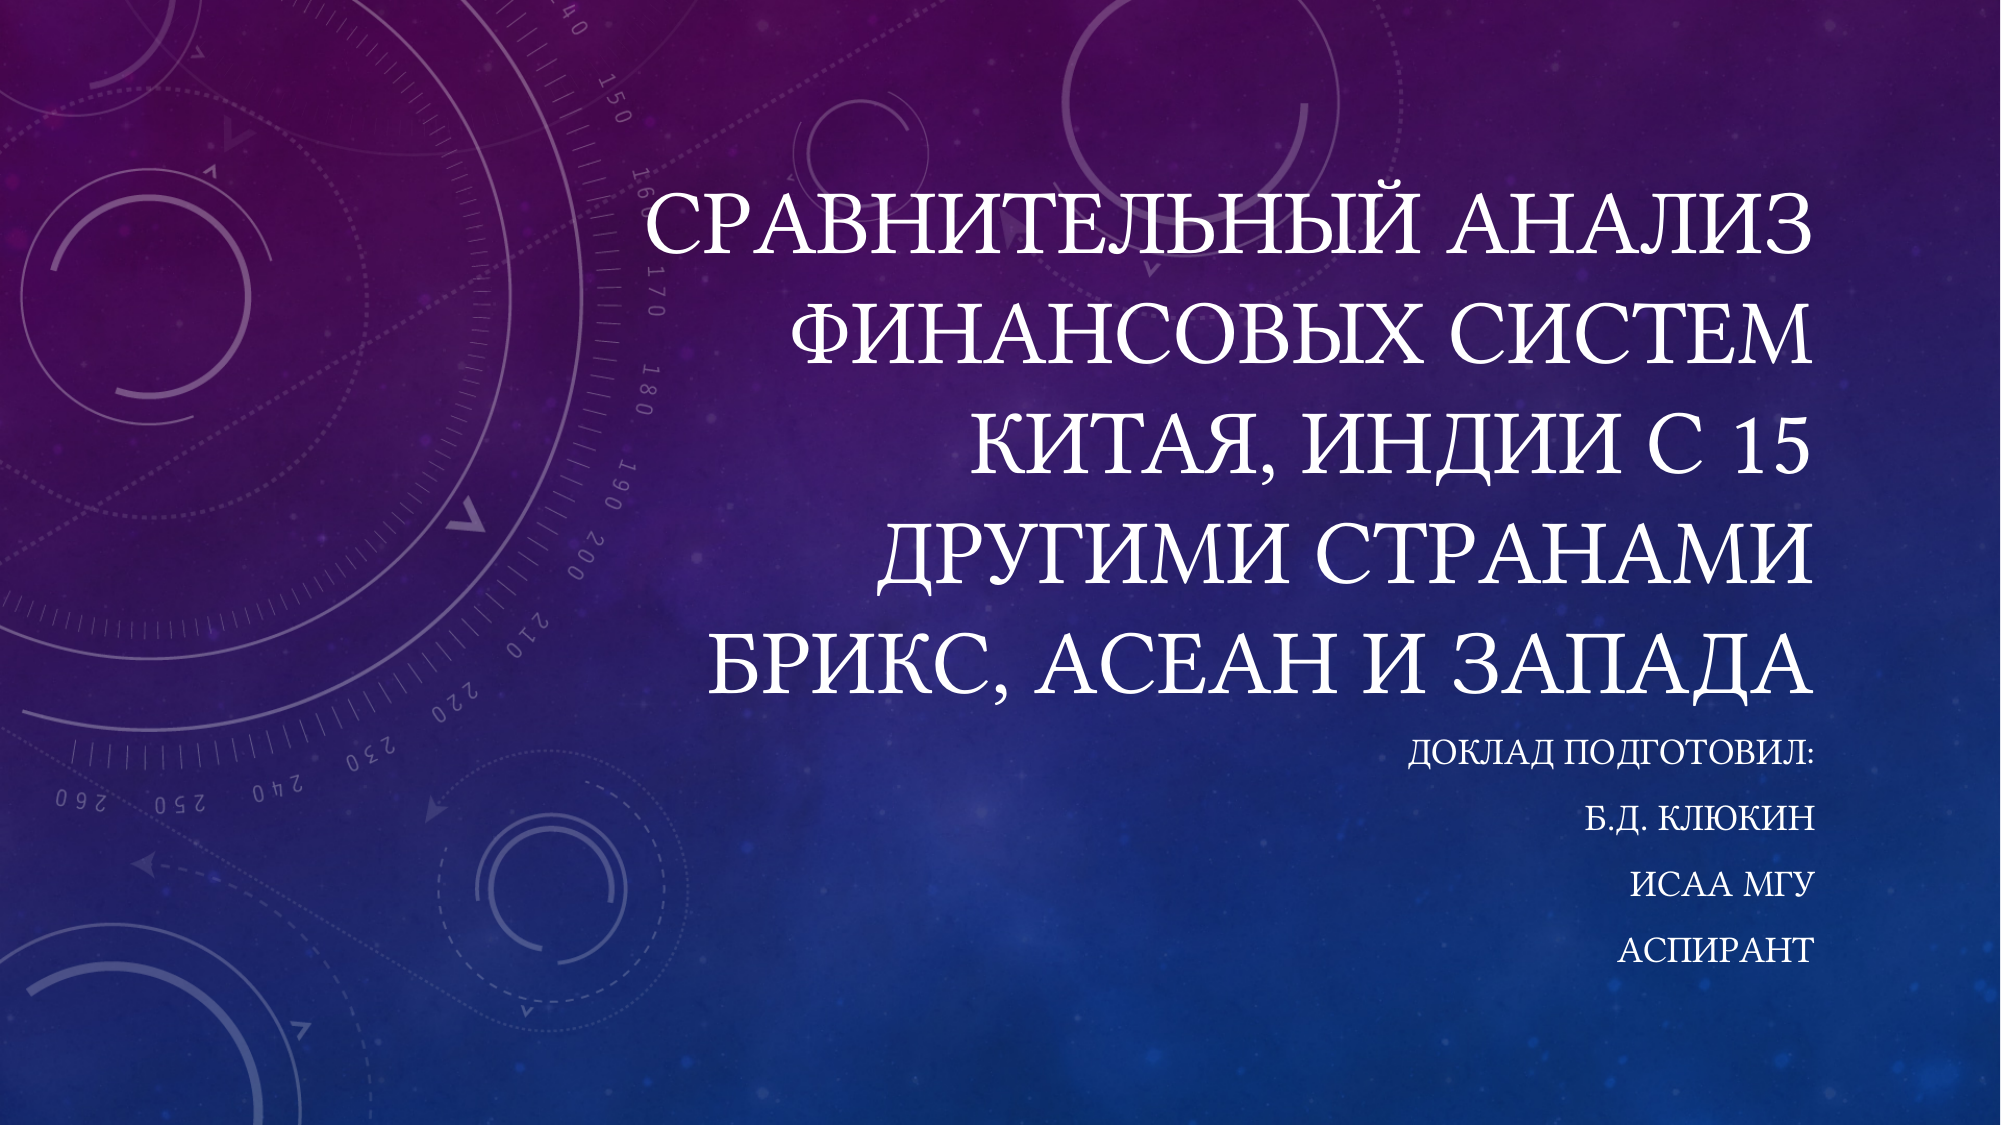

# Сравнительный анализ финансовых систем Китая, Индии с 15 другими странами БРИКС, АСЕАН и Запада
Доклад подготовил:
Б.Д. Клюкин
ИСАА МГУ
аспирант